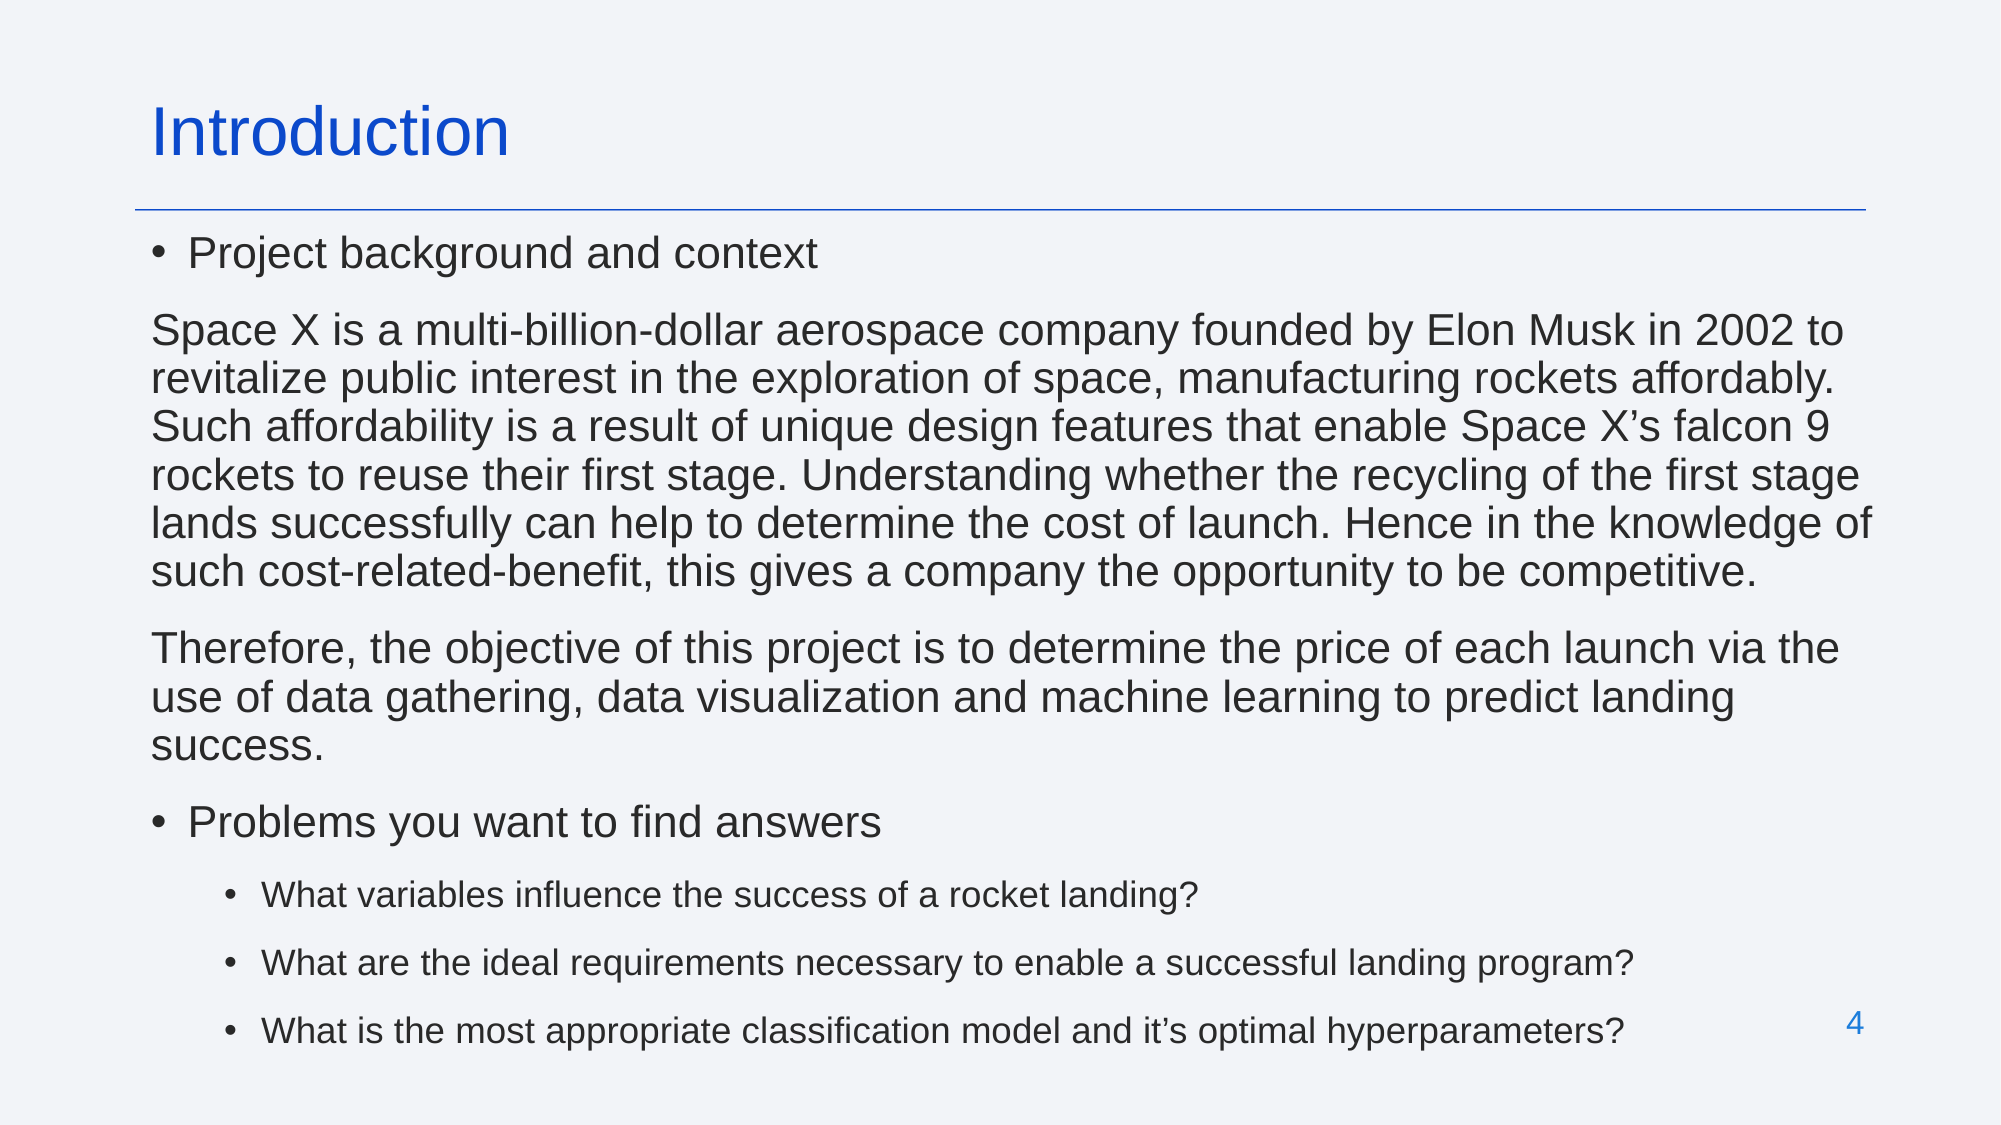

Introduction
Project background and context
Space X is a multi-billion-dollar aerospace company founded by Elon Musk in 2002 to revitalize public interest in the exploration of space, manufacturing rockets affordably. Such affordability is a result of unique design features that enable Space X’s falcon 9 rockets to reuse their first stage. Understanding whether the recycling of the first stage lands successfully can help to determine the cost of launch. Hence in the knowledge of such cost-related-benefit, this gives a company the opportunity to be competitive.
Therefore, the objective of this project is to determine the price of each launch via the use of data gathering, data visualization and machine learning to predict landing success.
Problems you want to find answers
What variables influence the success of a rocket landing?
What are the ideal requirements necessary to enable a successful landing program?
What is the most appropriate classification model and it’s optimal hyperparameters?
4